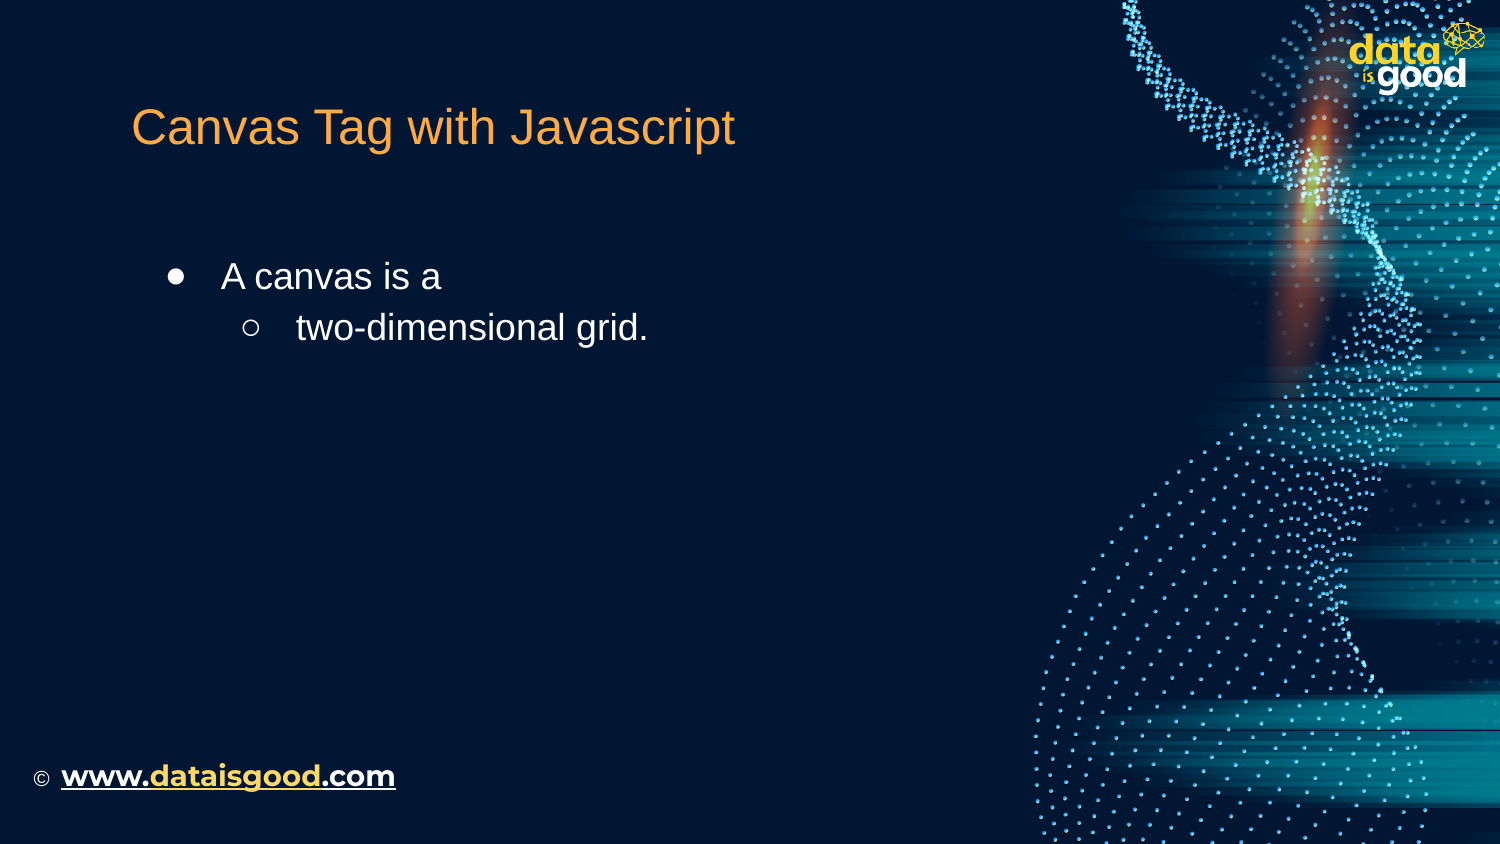

# Canvas Tag with Javascript
A canvas is a
two-dimensional grid.